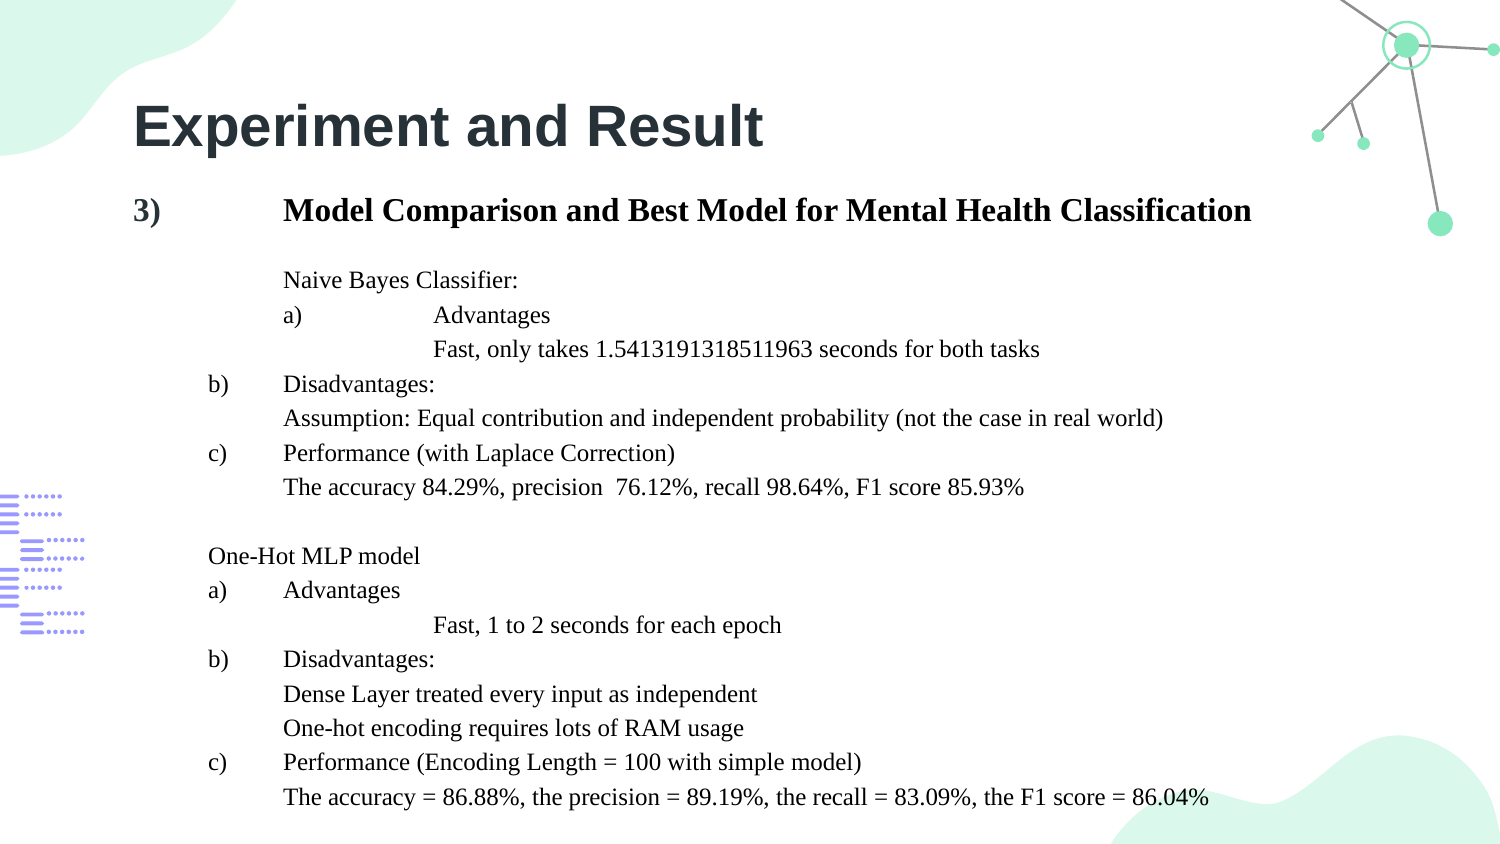

# Experiment and Result

3)	Model Comparison and Best Model for Mental Health Classification

	Naive Bayes Classifier:
	a) 	Advantages
		Fast, only takes 1.5413191318511963 seconds for both tasks
b)	Disadvantages:
	Assumption: Equal contribution and independent probability (not the case in real world)
c)	Performance (with Laplace Correction)
	The accuracy 84.29%, precision  76.12%, recall 98.64%, F1 score 85.93%

One-Hot MLP model
a)	Advantages
		Fast, 1 to 2 seconds for each epoch
b)	Disadvantages:
	Dense Layer treated every input as independent
	One-hot encoding requires lots of RAM usage
c)	Performance (Encoding Length = 100 with simple model)
	The accuracy = 86.88%, the precision = 89.19%, the recall = 83.09%, the F1 score = 86.04%